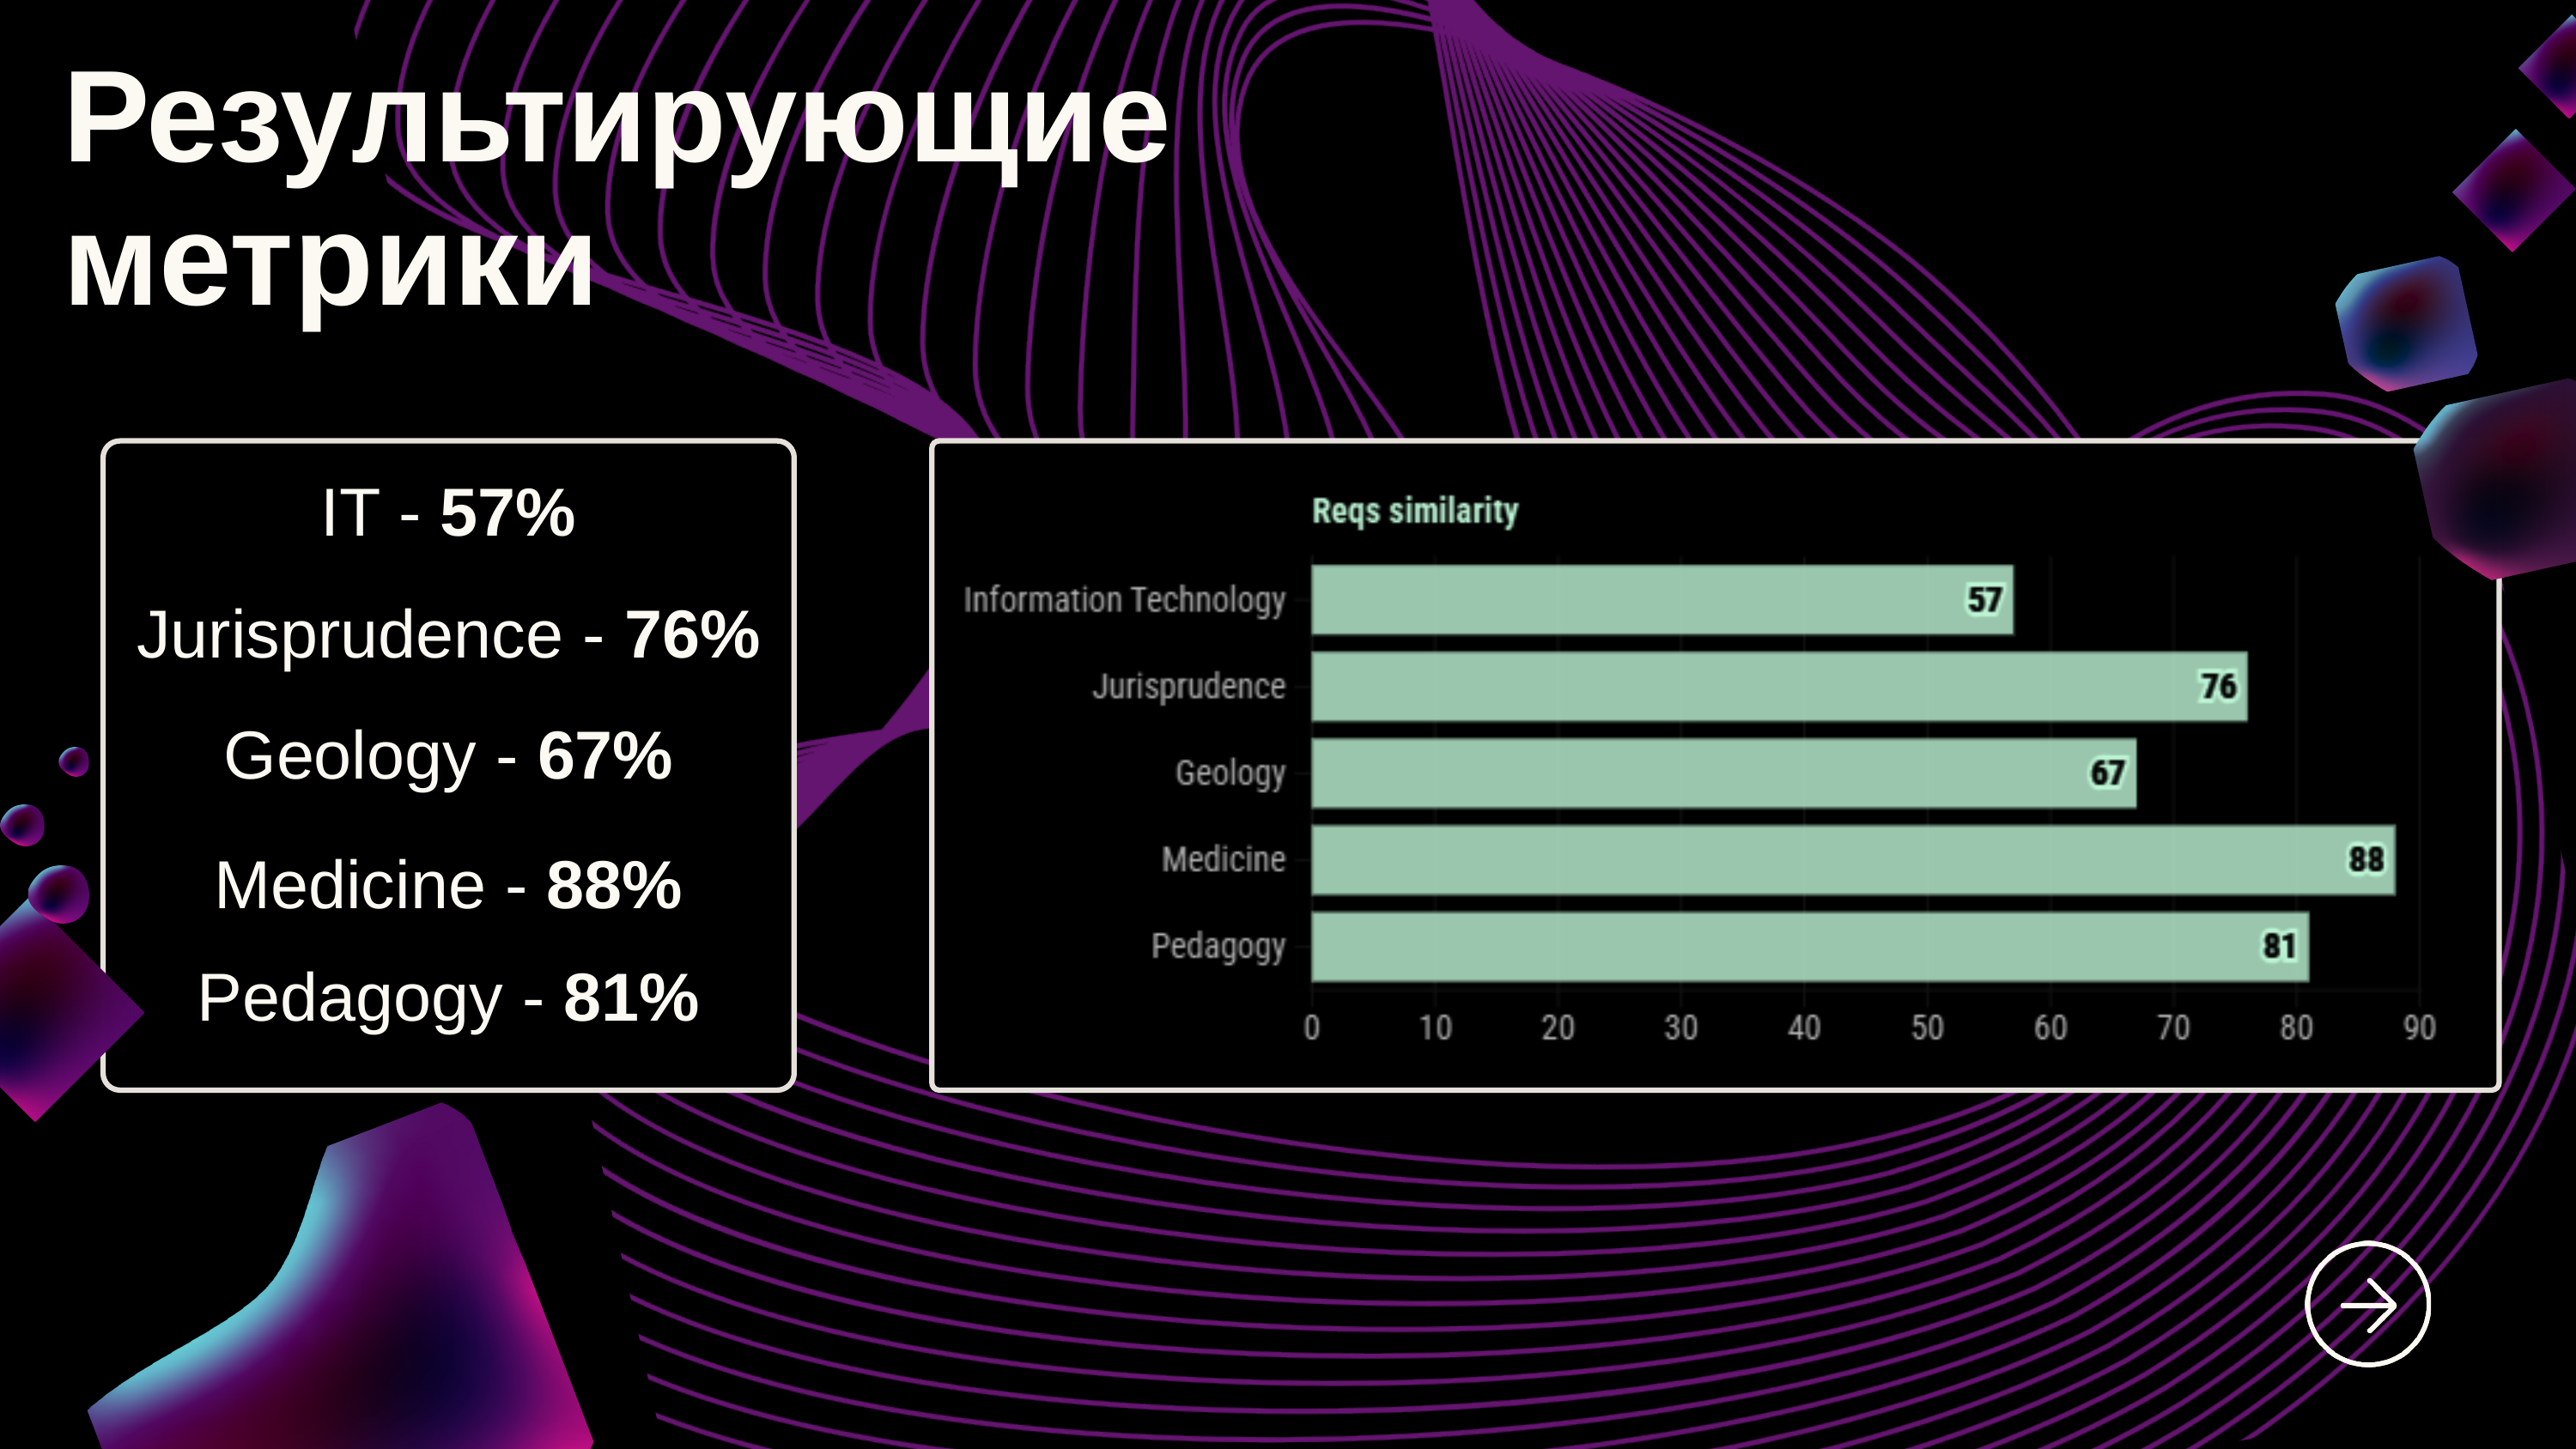

Результирующие метрики

IT - 57%

Jurisprudence - 76%
Geology - 67%

Medicine - 88%

Pedagogy - 81%